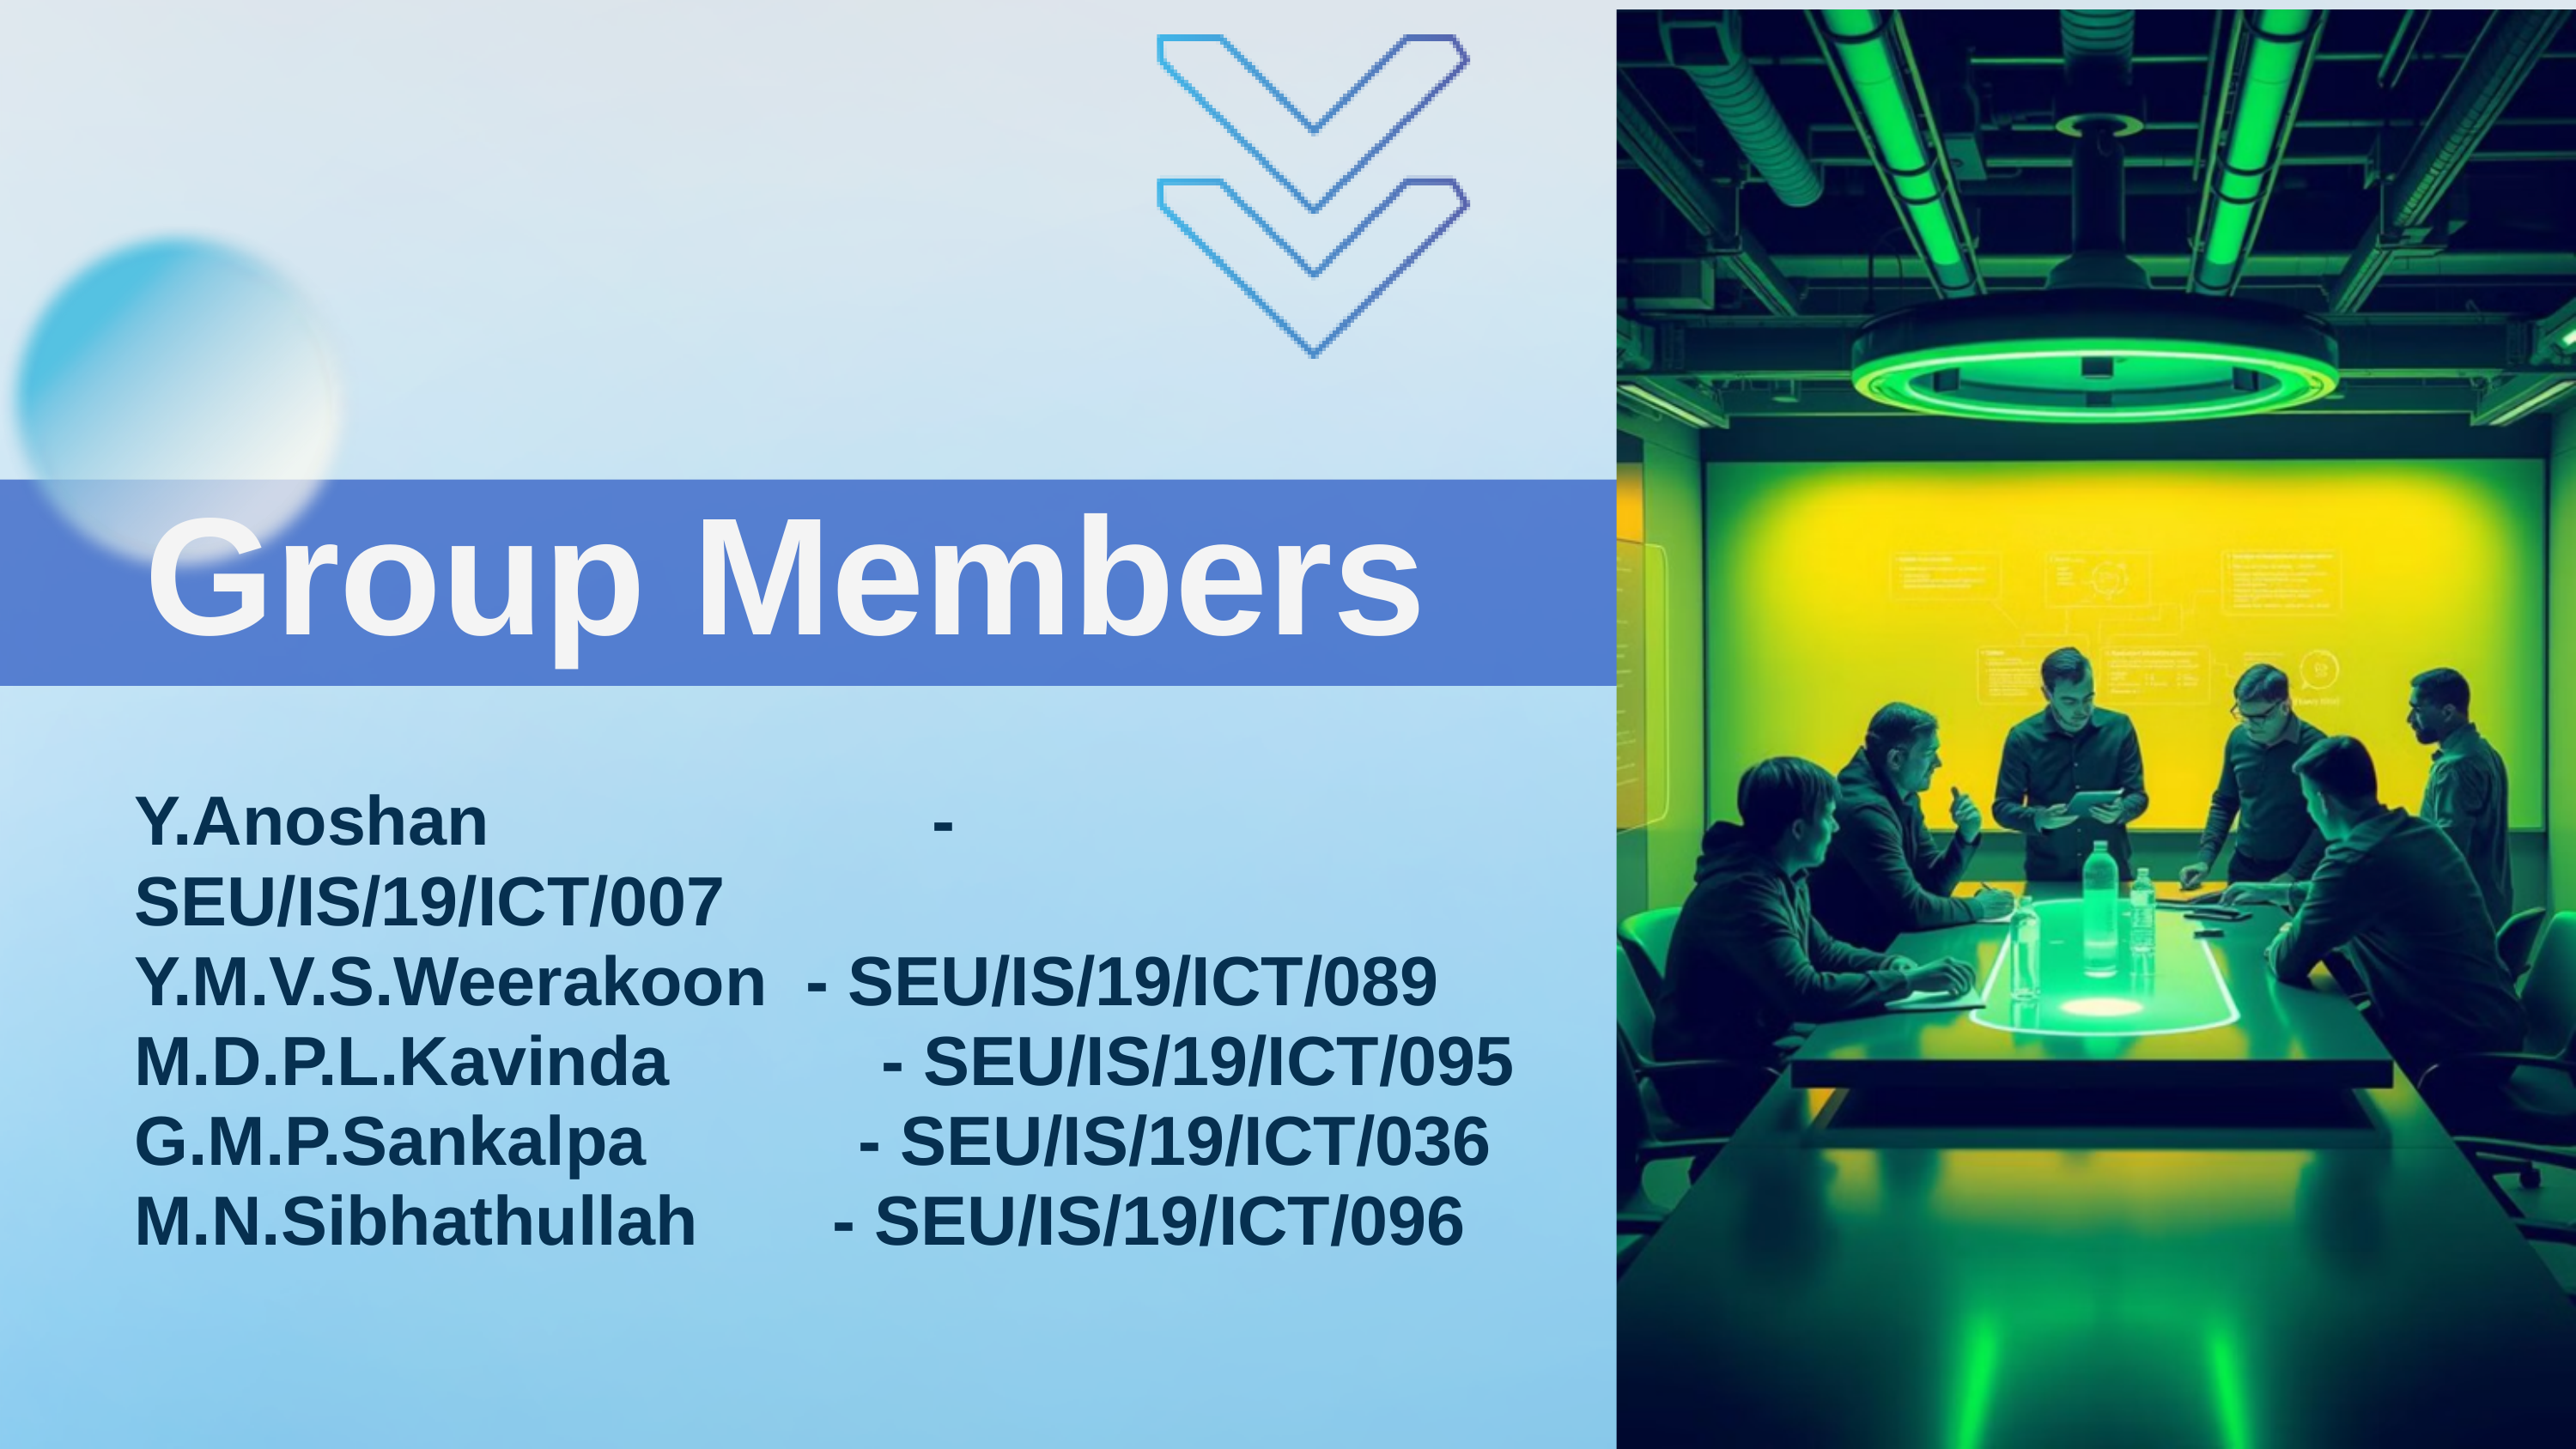

Group Members
Y.Anoshan                       - SEU/IS/19/ICT/007
Y.M.V.S.Weerakoon  - SEU/IS/19/ICT/089
M.D.P.L.Kavinda           - SEU/IS/19/ICT/095
G.M.P.Sankalpa           - SEU/IS/19/ICT/036
M.N.Sibhathullah       - SEU/IS/19/ICT/096